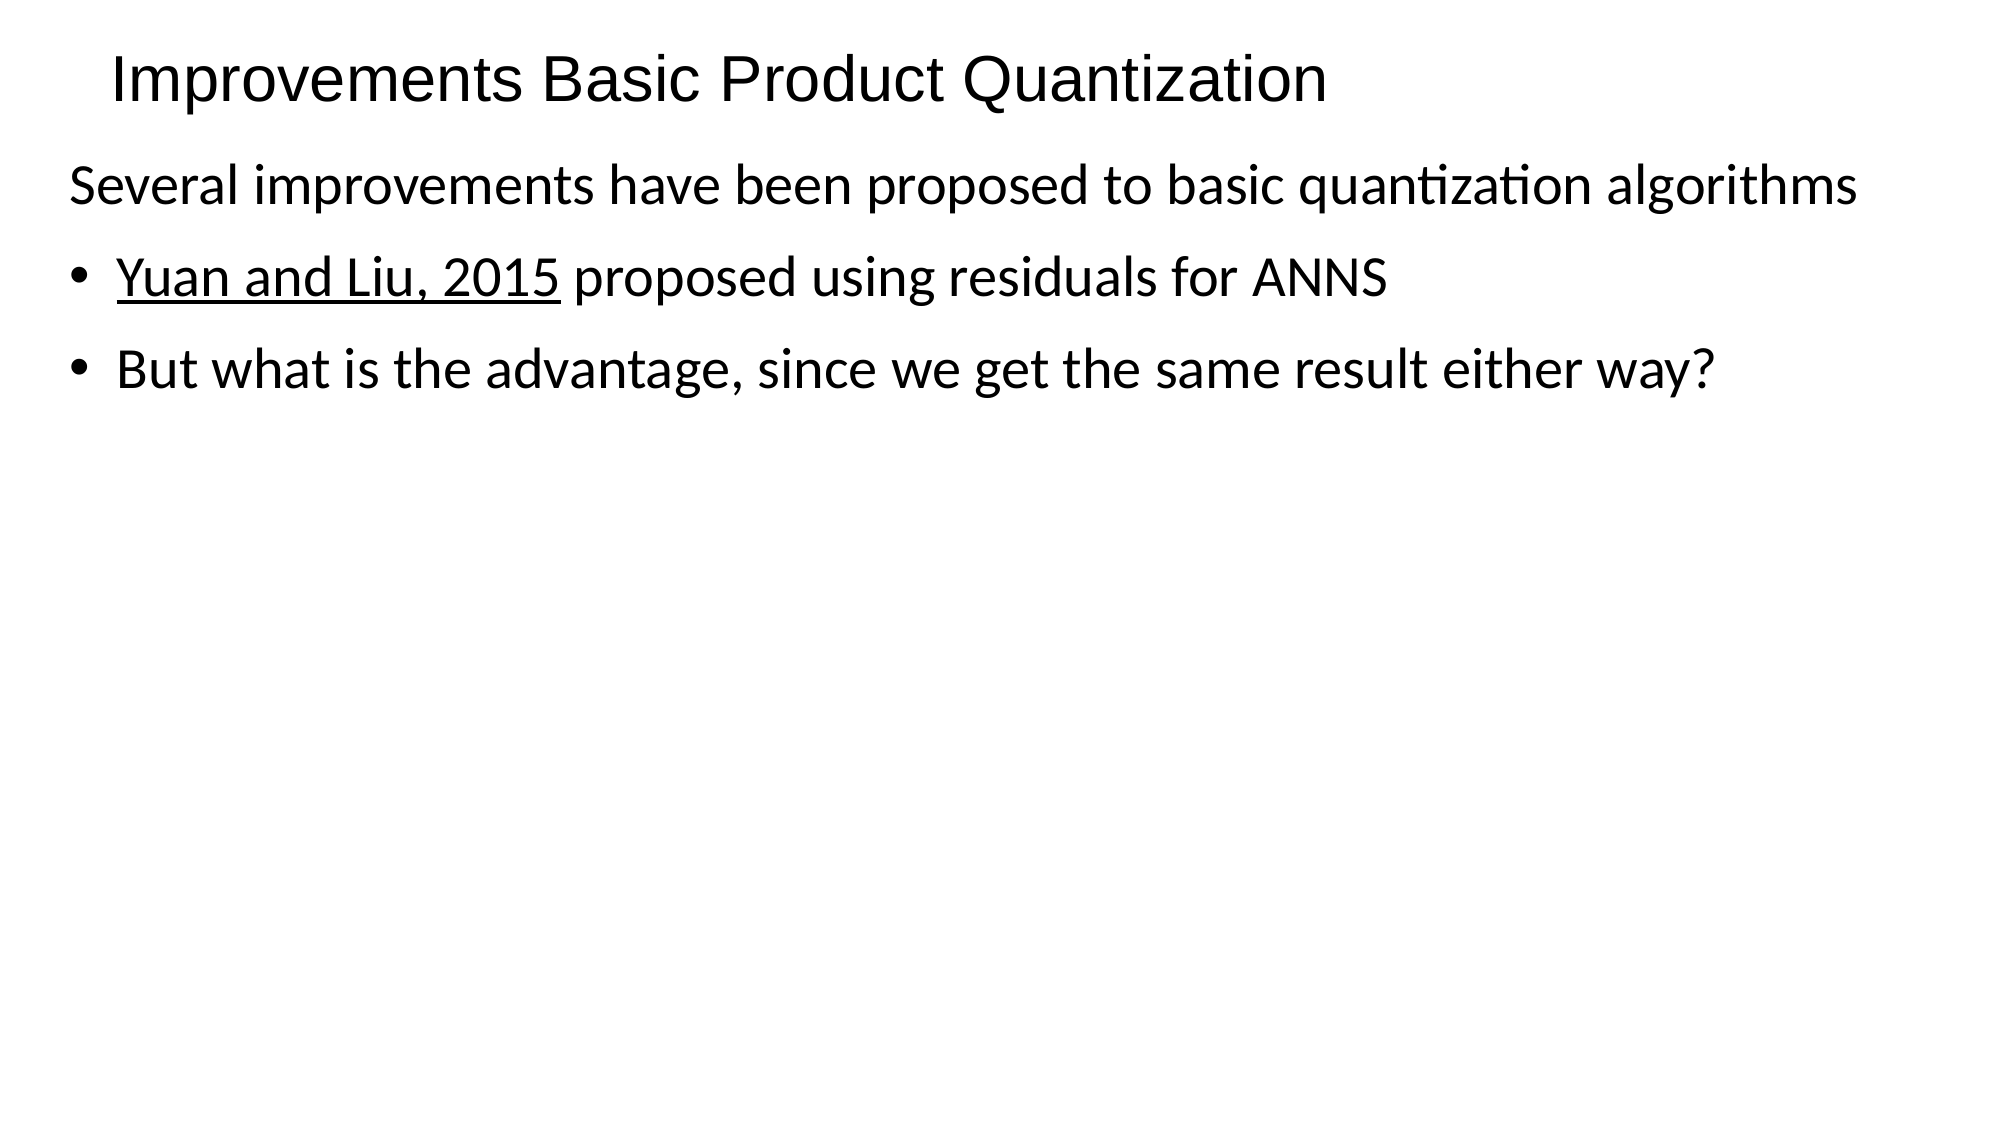

# Improvements Basic Product Quantization
Several improvements have been proposed to basic quantization algorithms
Yuan and Liu, 2015 proposed using residuals for ANNS
But what is the advantage, since we get the same result either way?